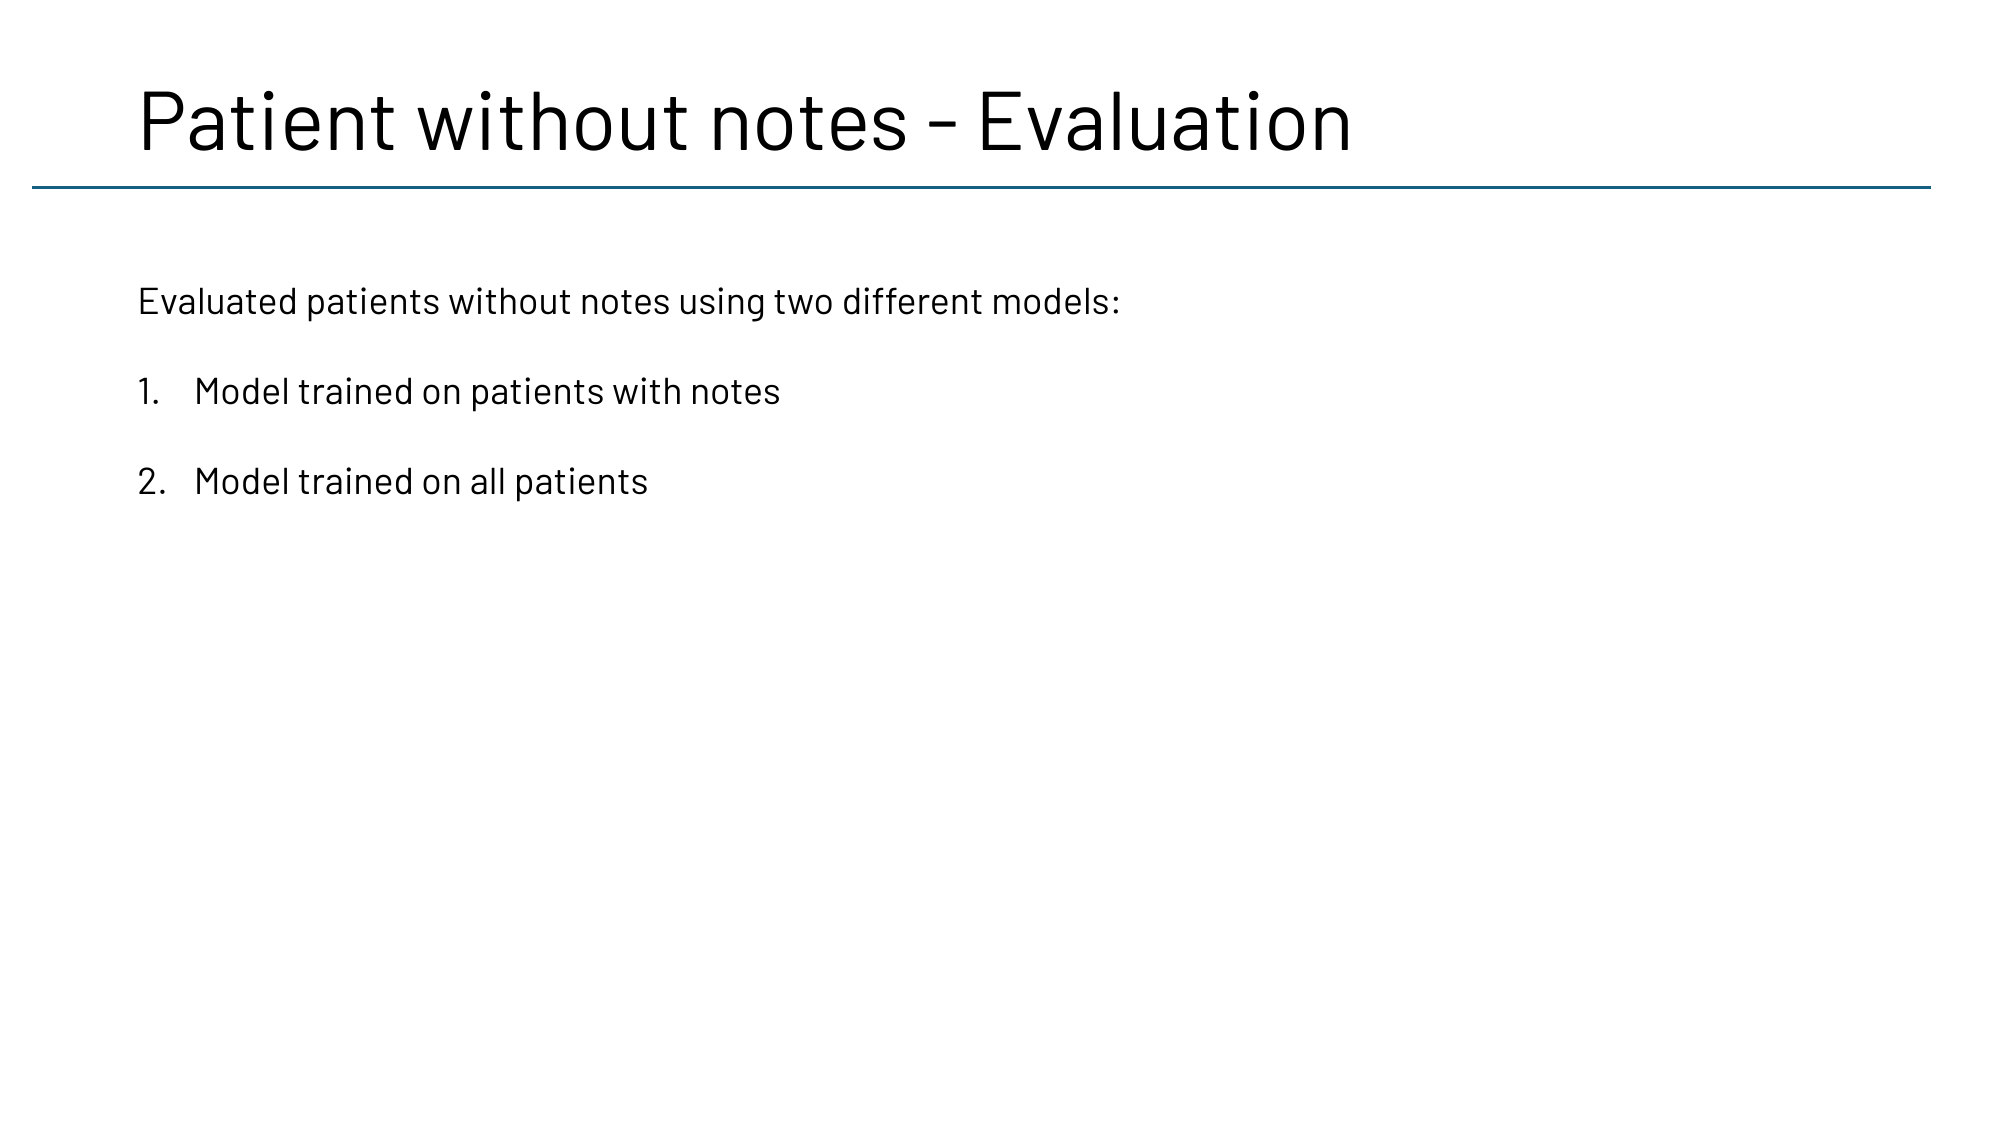

# Patient without notes - Evaluation
Evaluated patients without notes using two different models:
Model trained on patients with notes
Model trained on all patients